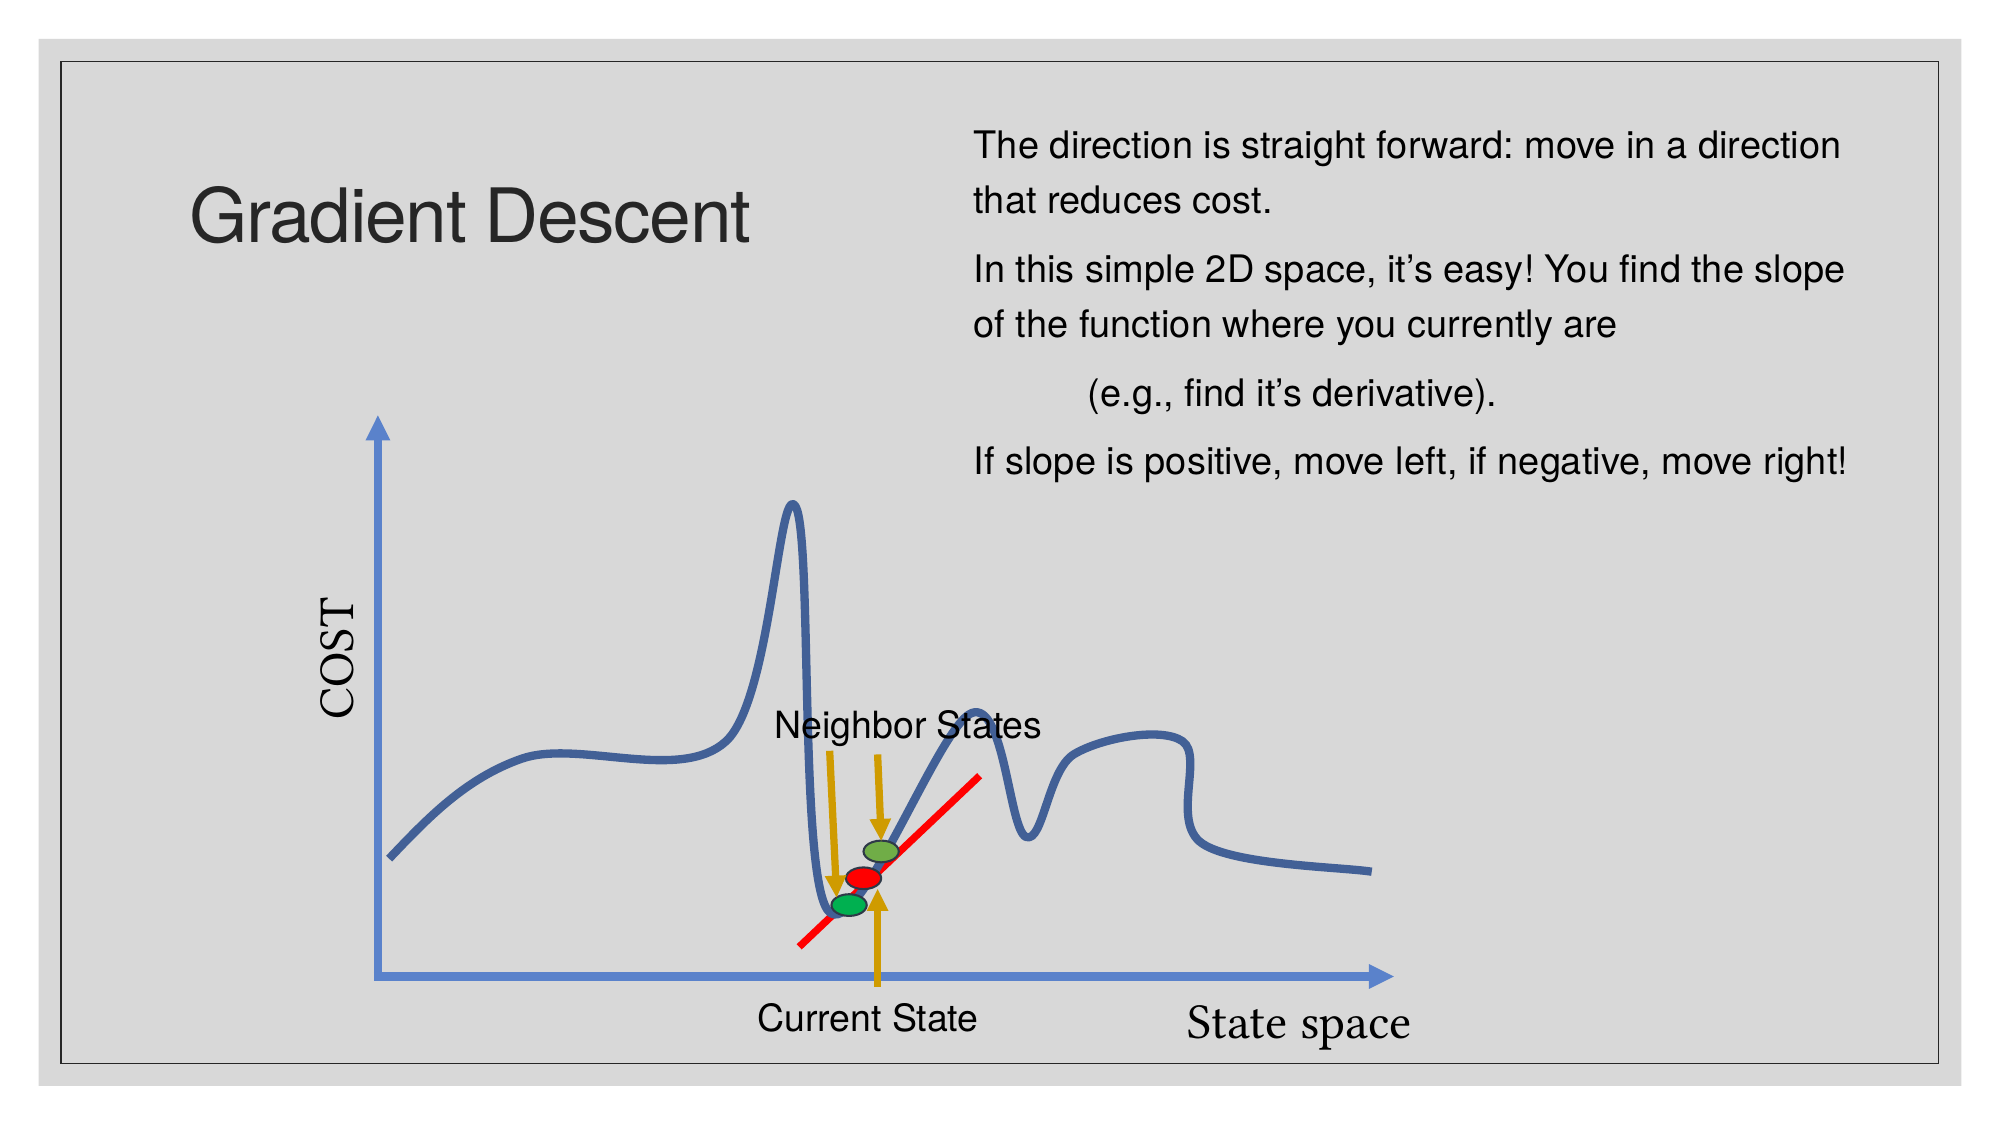

The direction is straight forward: move in a direction that reduces cost.
In this simple 2D space, it’s easy! You find the slope of the function where you currently are
	(e.g., find it’s derivative).
If slope is positive, move left, if negative, move right!

# Gradient Descent

COST
Neighbor States

Current State
State space